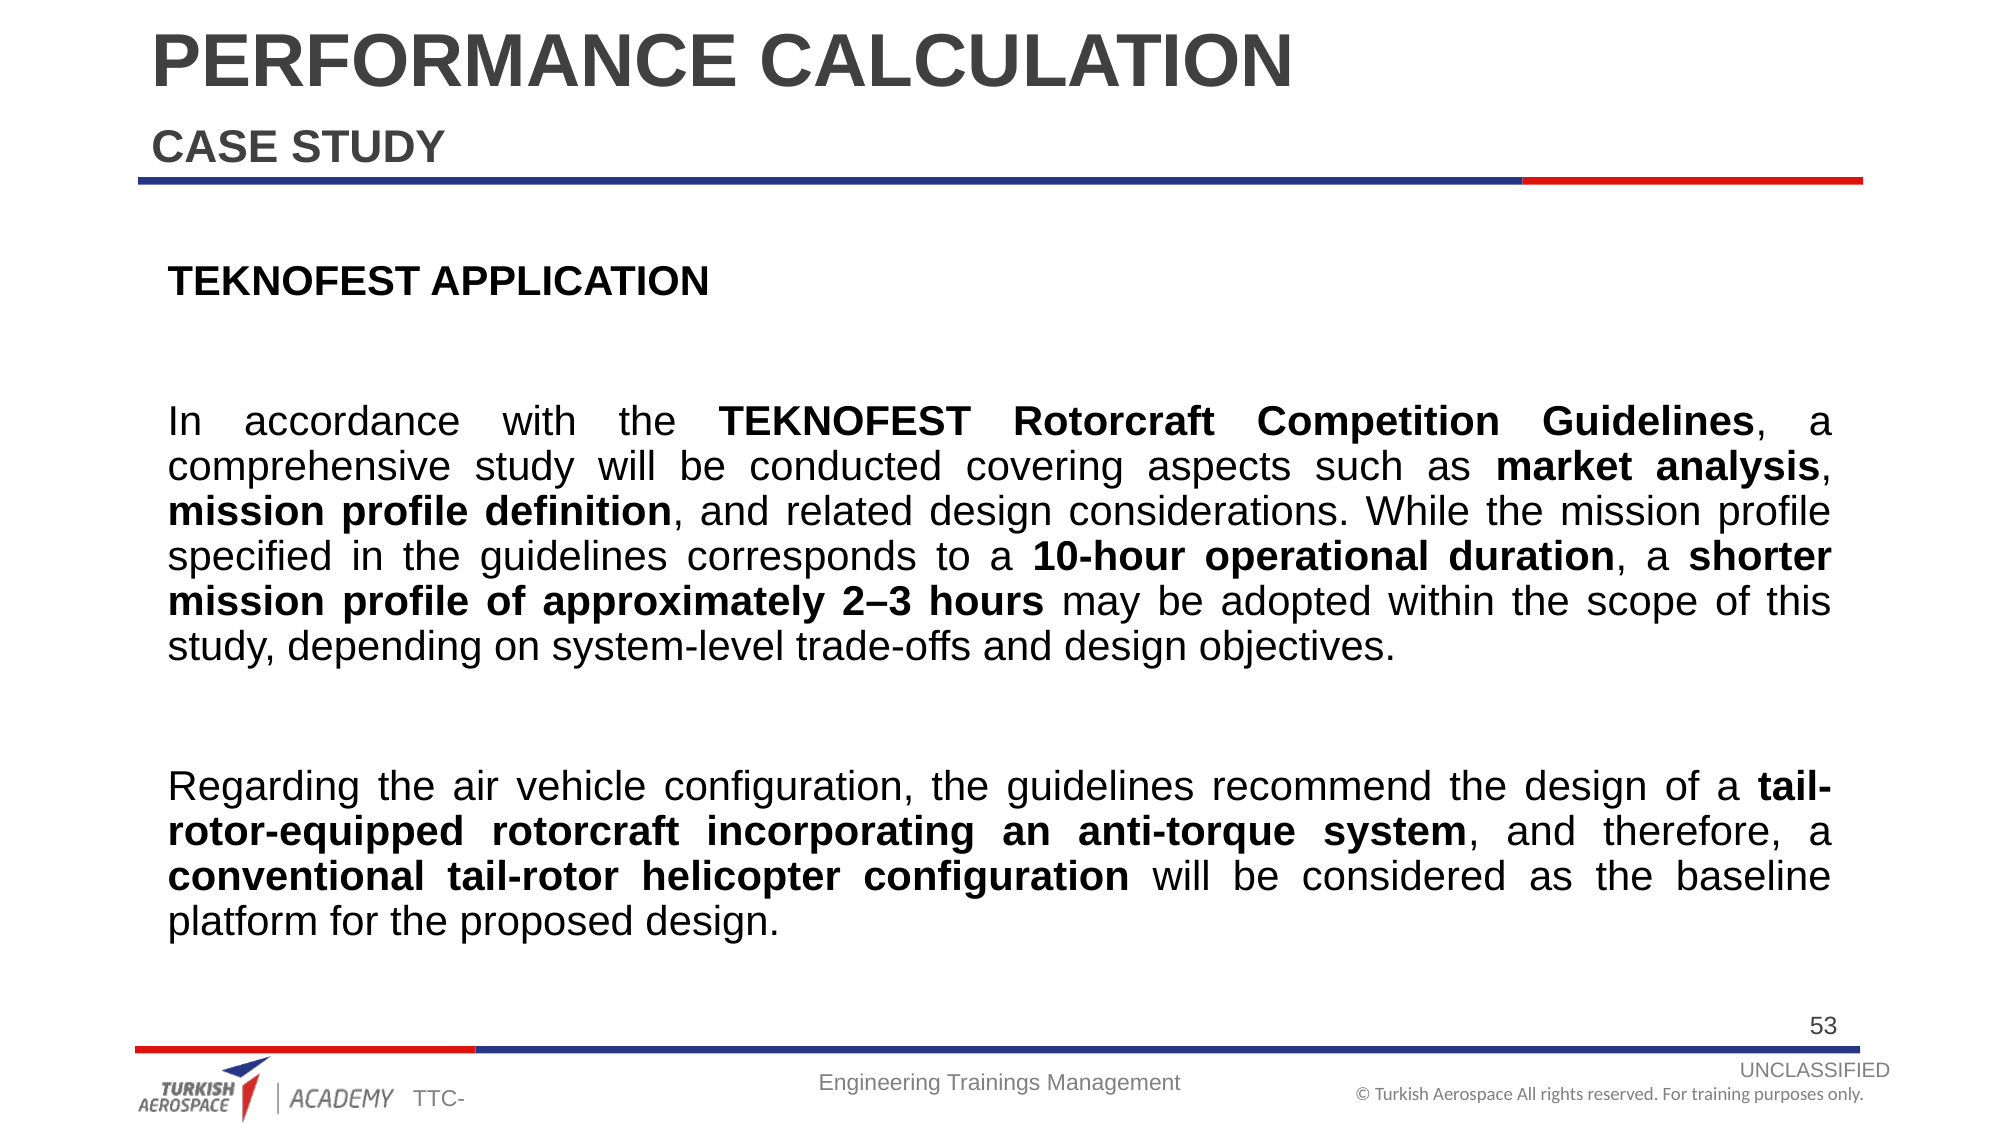

# PERFORMANCE CALCULATION
CASE STUDY
TEKNOFEST APPLICATION

In accordance with the TEKNOFEST Rotorcraft Competition Guidelines, a comprehensive study will be conducted covering aspects such as market analysis, mission profile definition, and related design considerations. While the mission profile specified in the guidelines corresponds to a 10-hour operational duration, a shorter mission profile of approximately 2–3 hours may be adopted within the scope of this study, depending on system-level trade-offs and design objectives.

Regarding the air vehicle configuration, the guidelines recommend the design of a tail-rotor-equipped rotorcraft incorporating an anti-torque system, and therefore, a conventional tail-rotor helicopter configuration will be considered as the baseline platform for the proposed design.